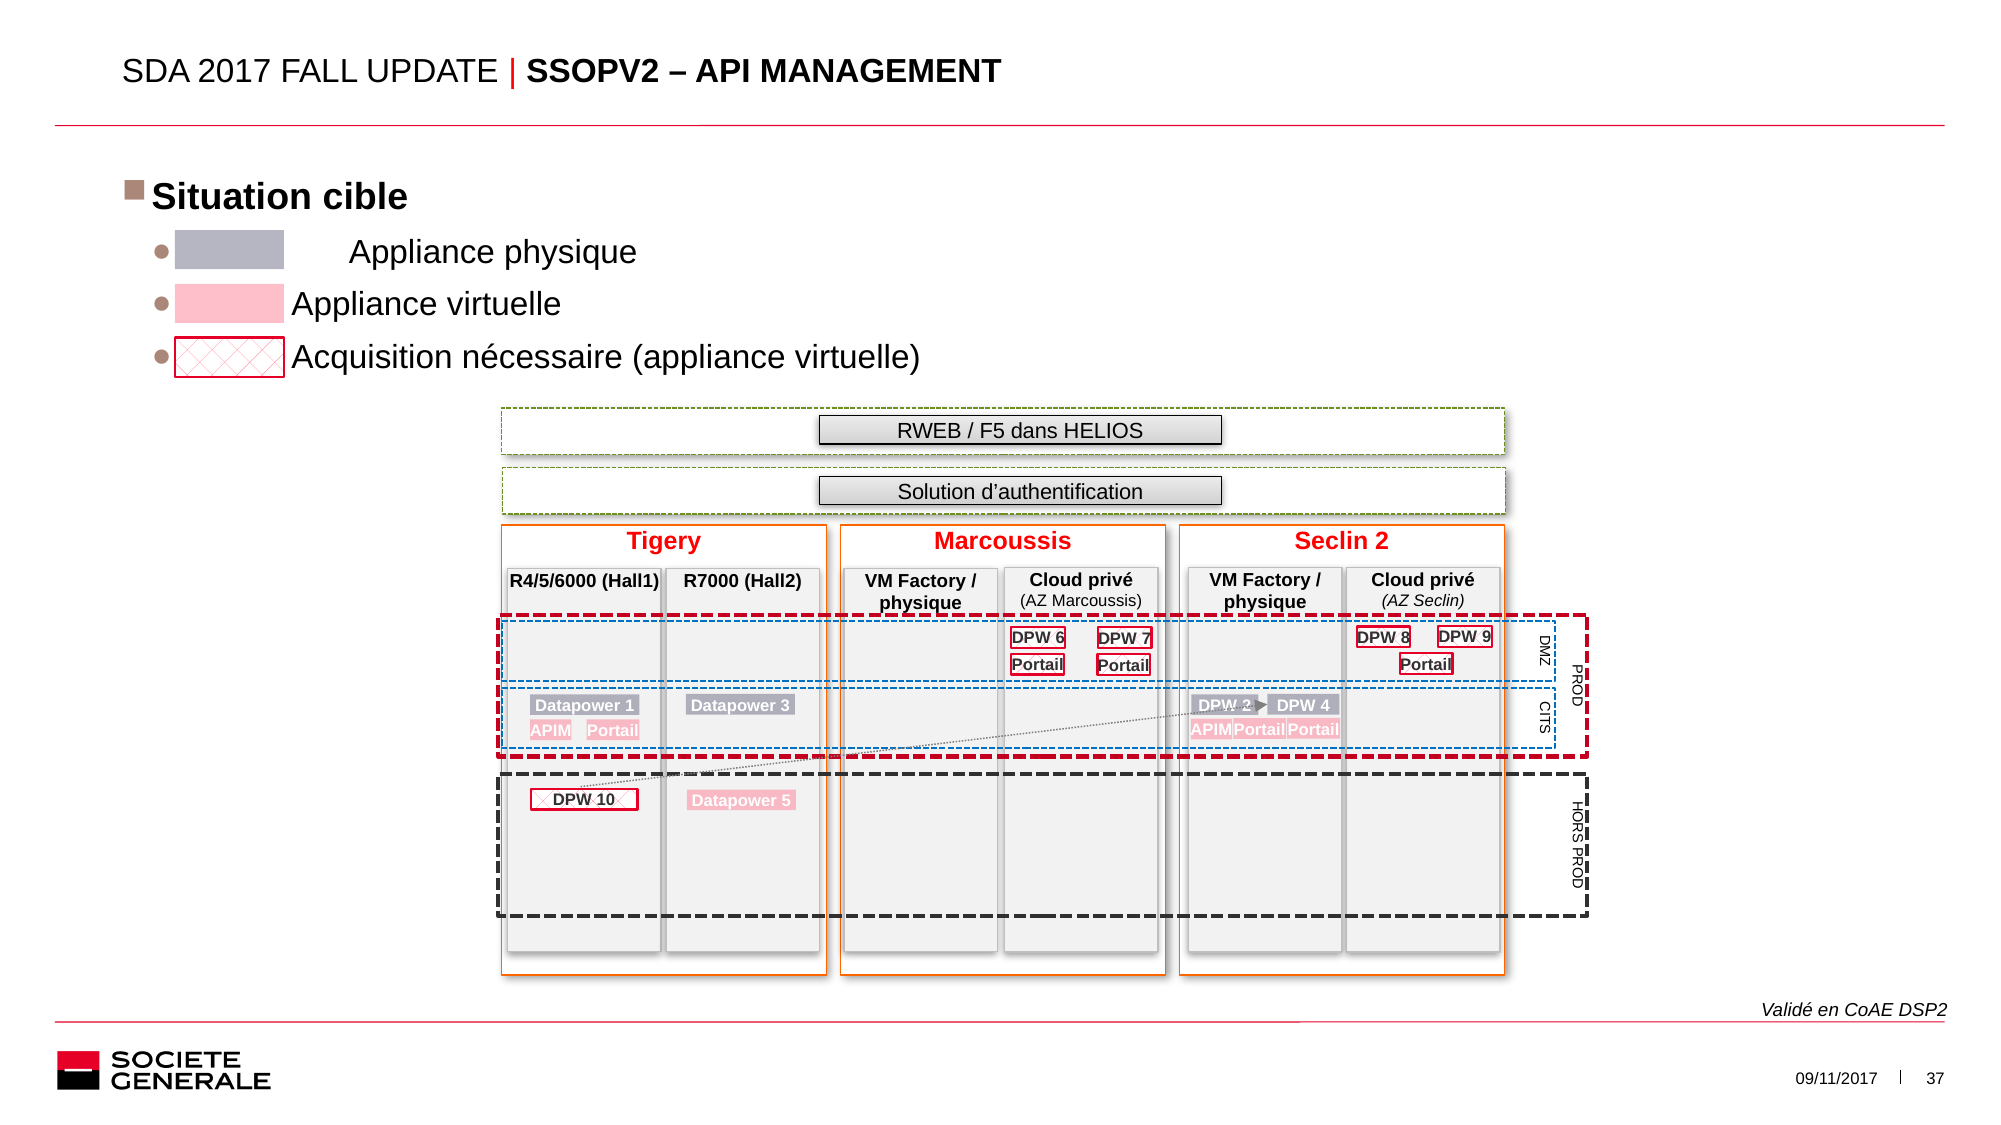

# SDA 2017 FALL UPDATE | SSOPv2 – API Management
Situation cible
 	  Appliance physique
            Appliance virtuelle
            Acquisition nécessaire (appliance virtuelle)

RWEB / F5 dans HELIOS

Solution d’authentification
Tigery
Marcoussis
Seclin 2
Cloud privé
(AZ Marcoussis)
VM Factory / physique
Cloud privé
(AZ Seclin)
R4/5/6000 (Hall1)
R7000 (Hall2)
VM Factory / physique
PROD
DMZ
DPW 9
DPW 8
DPW 6
DPW 7
Portail
Portail
Portail
CITS
DPW 4
Datapower 3
Datapower 1
DPW 2
Portail
Portail
APIM
APIM
Portail
HORS PROD
DPW 10
Datapower 5
Validé en CoAE DSP2